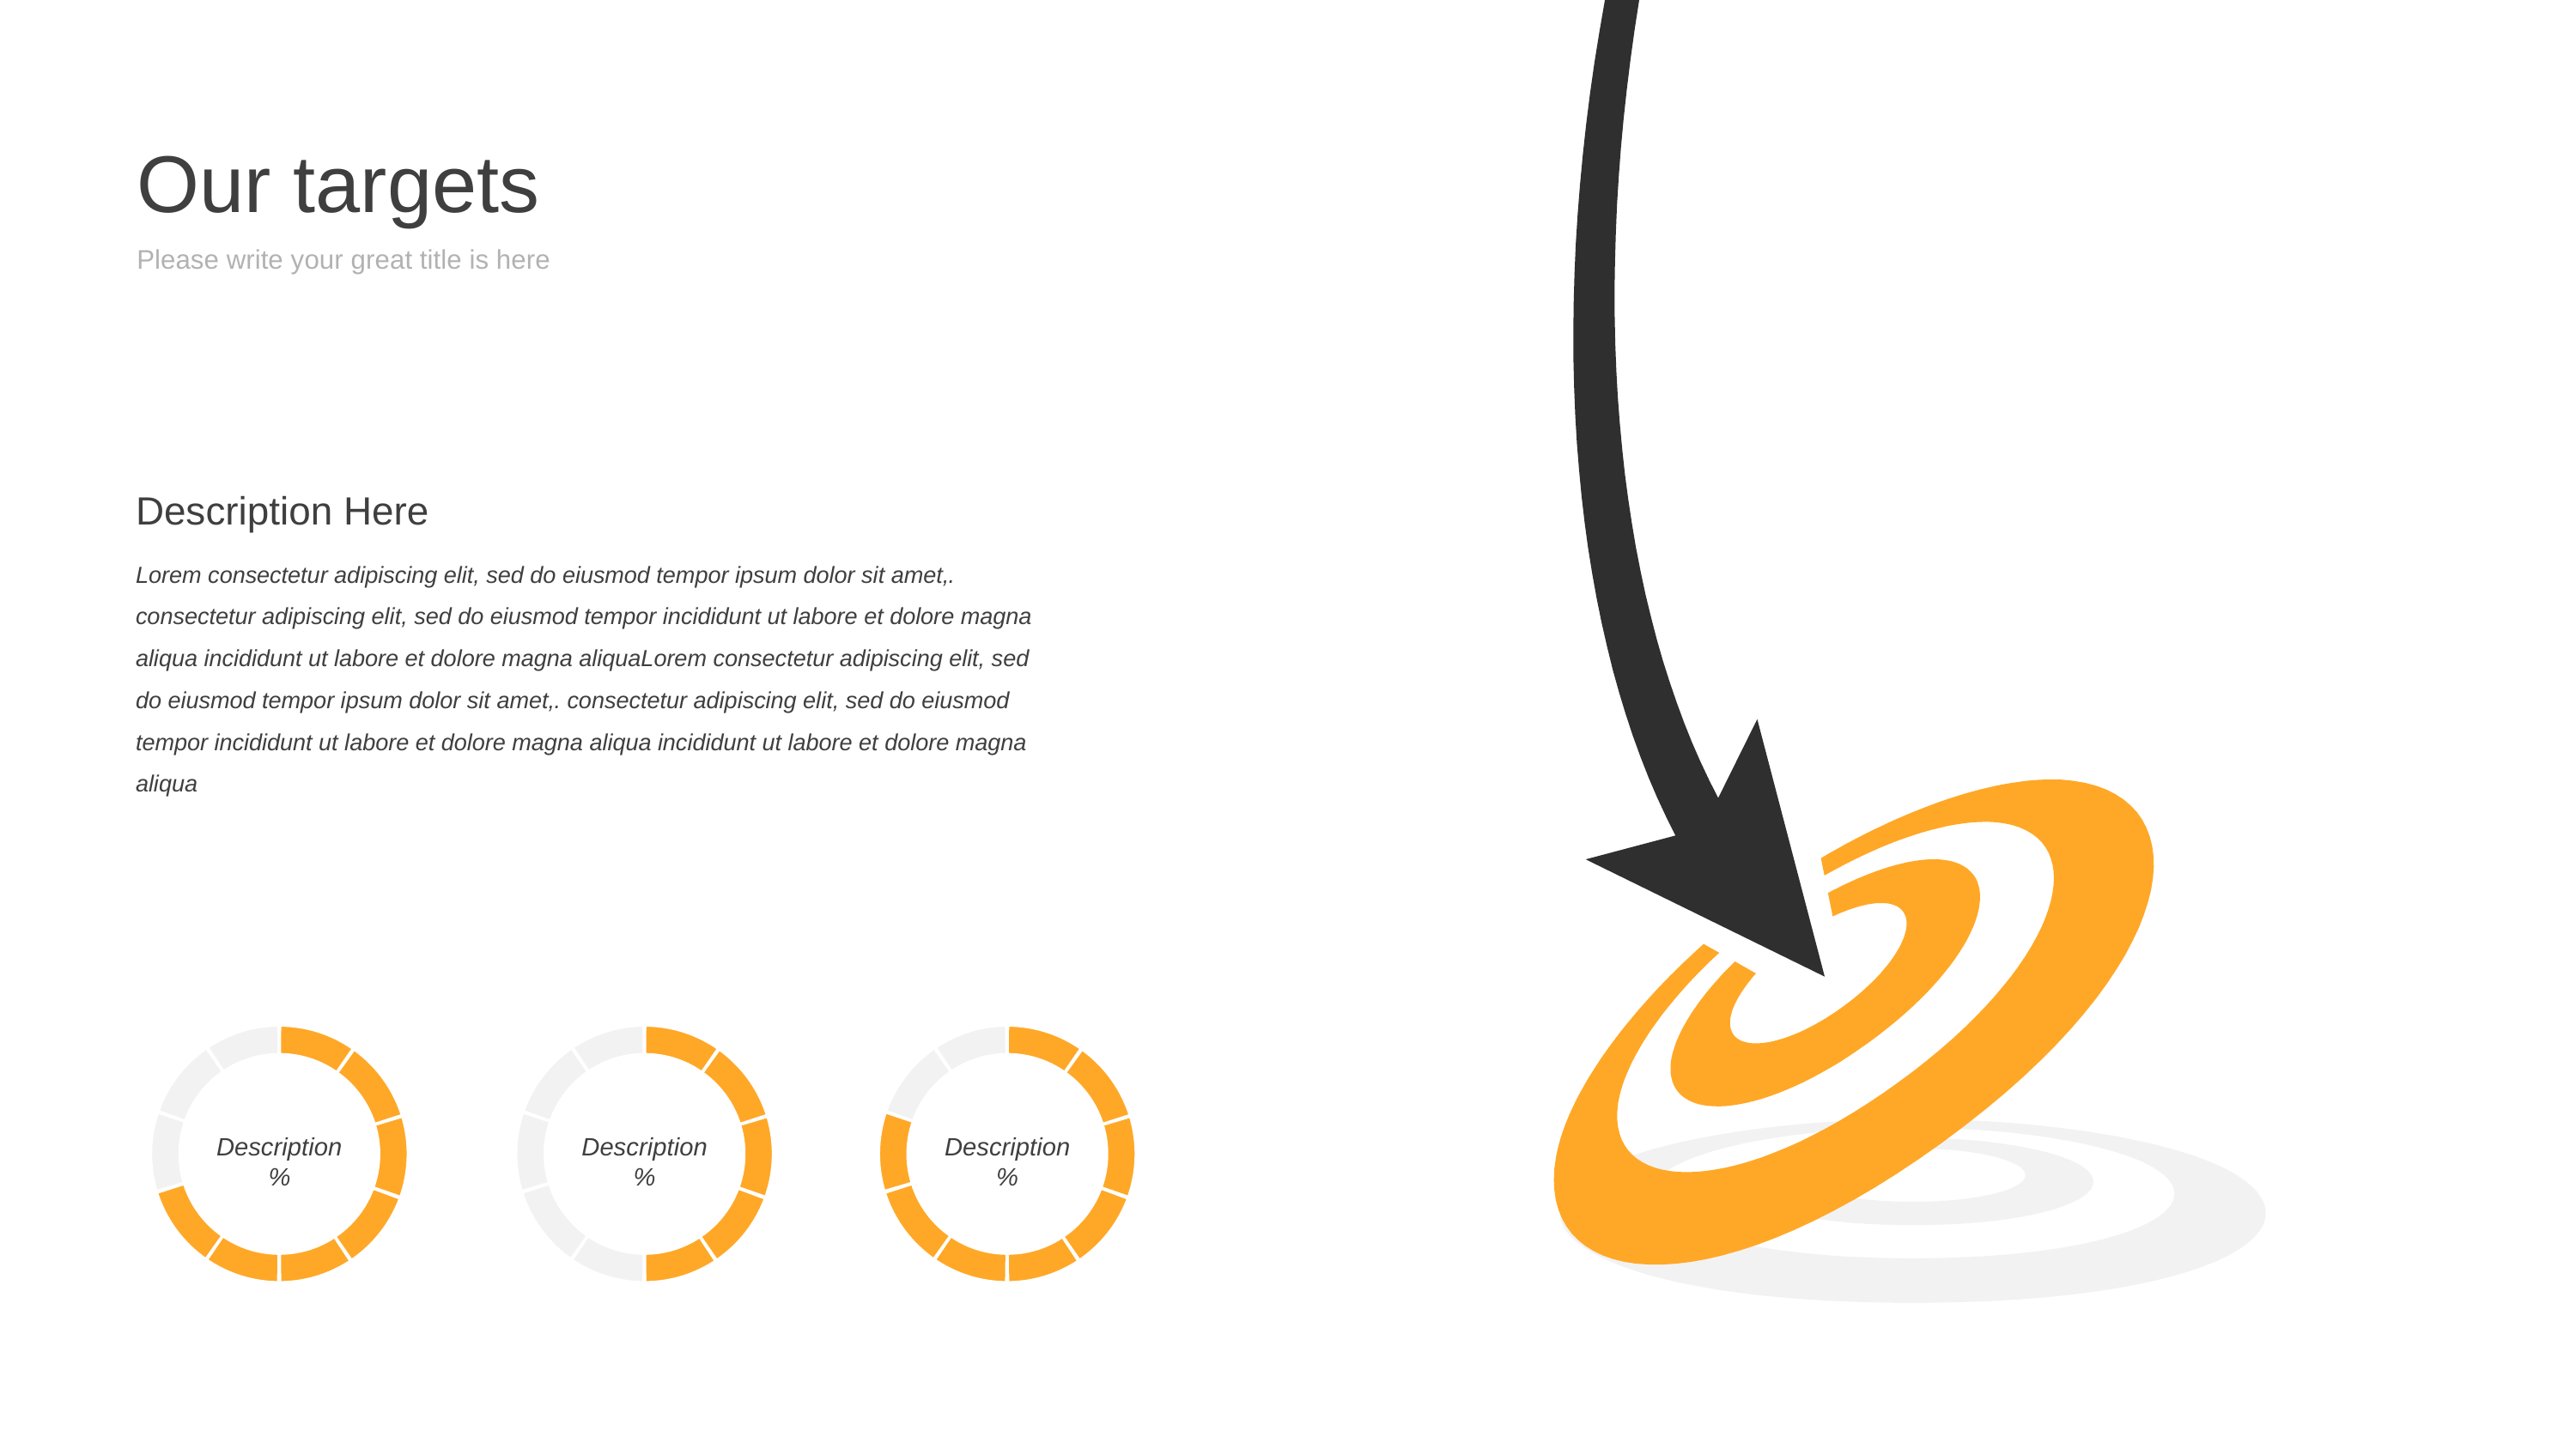

Our targets
Please write your great title is here
Description Here
Lorem consectetur adipiscing elit, sed do eiusmod tempor ipsum dolor sit amet,. consectetur adipiscing elit, sed do eiusmod tempor incididunt ut labore et dolore magna aliqua incididunt ut labore et dolore magna aliquaLorem consectetur adipiscing elit, sed do eiusmod tempor ipsum dolor sit amet,. consectetur adipiscing elit, sed do eiusmod tempor incididunt ut labore et dolore magna aliqua incididunt ut labore et dolore magna aliqua

Description
%
Description
%
Description
%